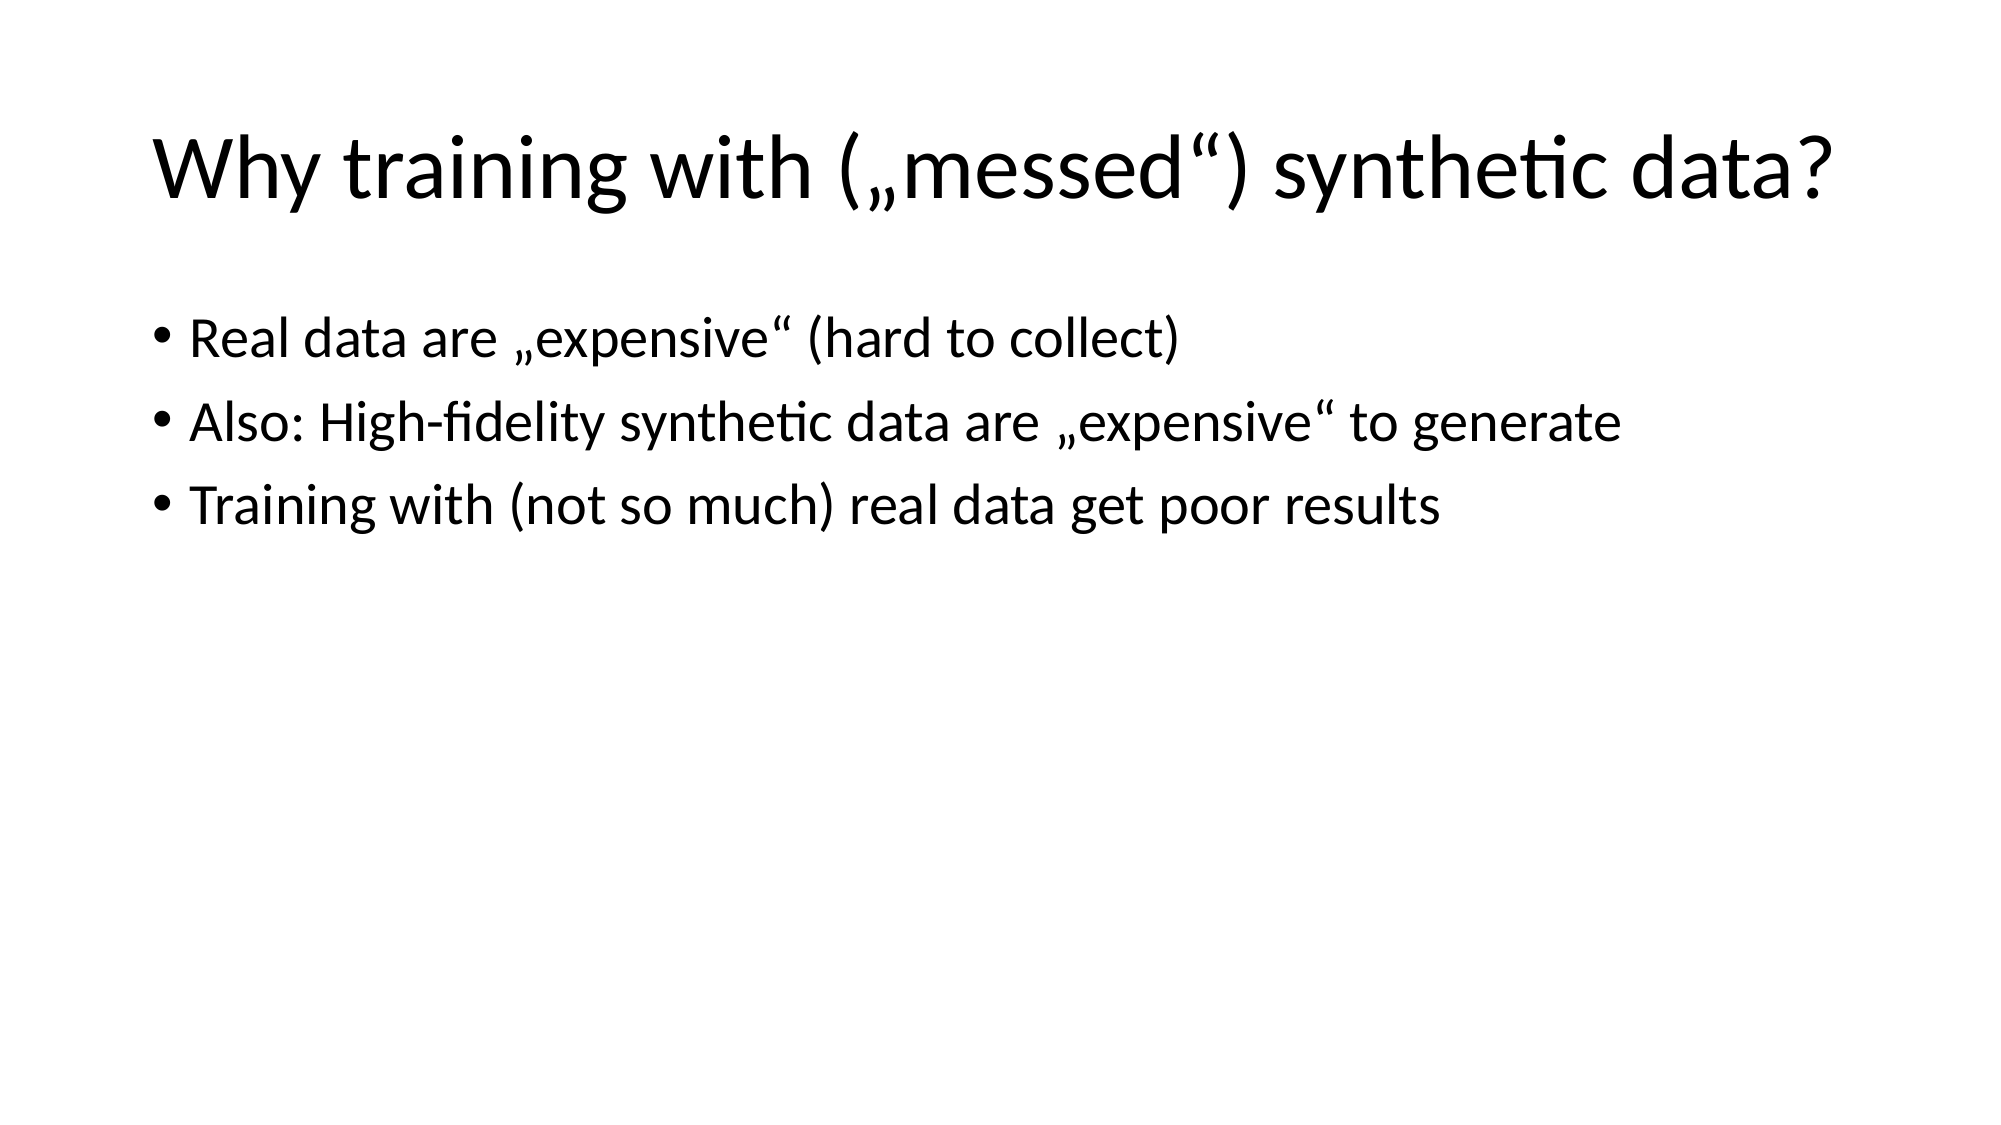

# Why training with („messed“) synthetic data?
Real data are „expensive“ (hard to collect)
Also: High-fidelity synthetic data are „expensive“ to generate
Training with (not so much) real data get poor results